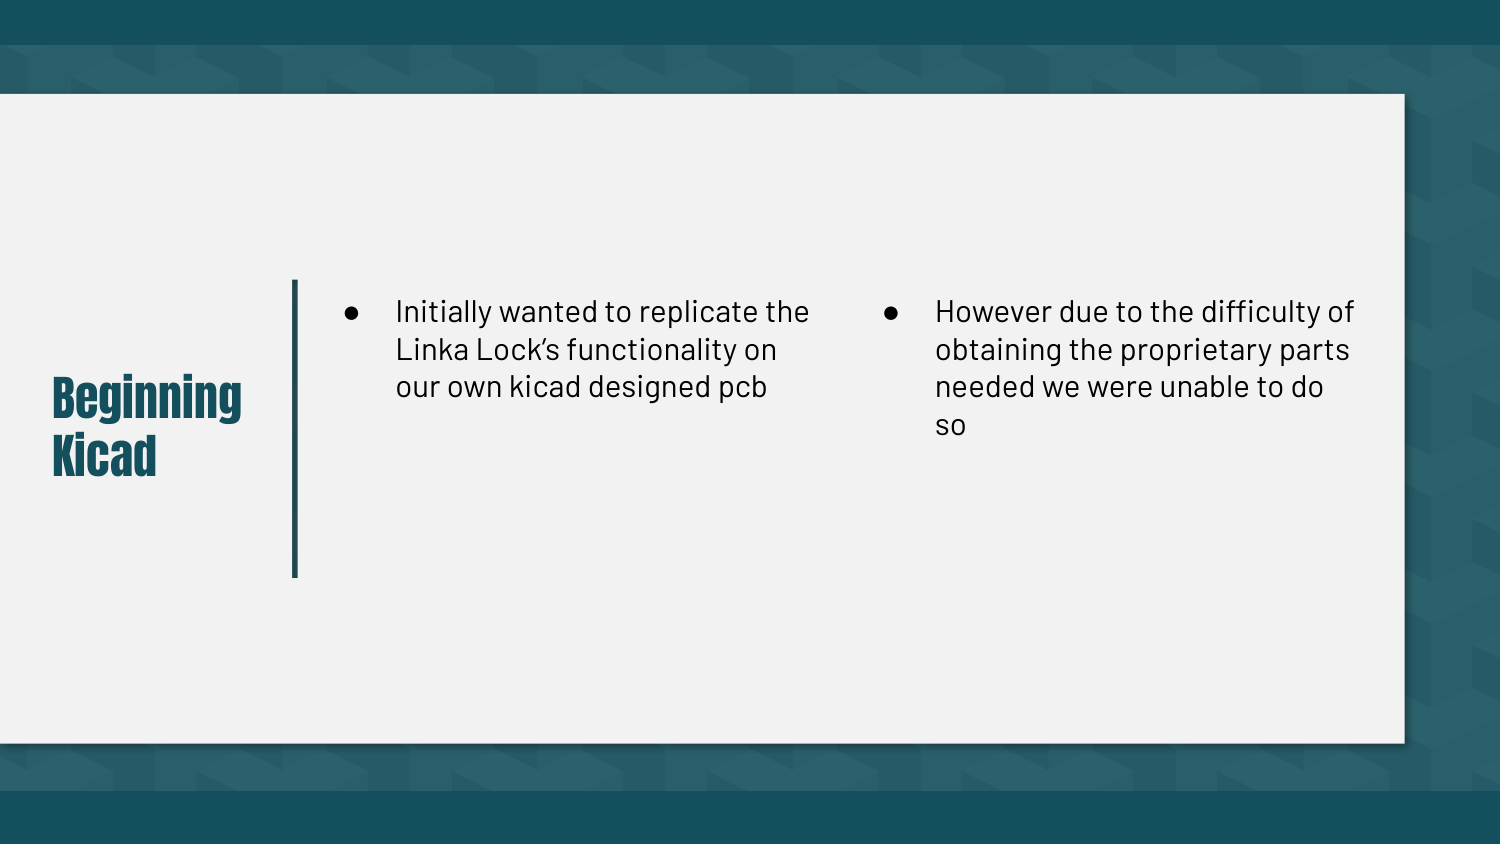

# Beginning Kicad

Initially wanted to replicate the Linka Lock’s functionality on our own kicad designed pcb

However due to the difficulty of obtaining the proprietary parts needed we were unable to do so